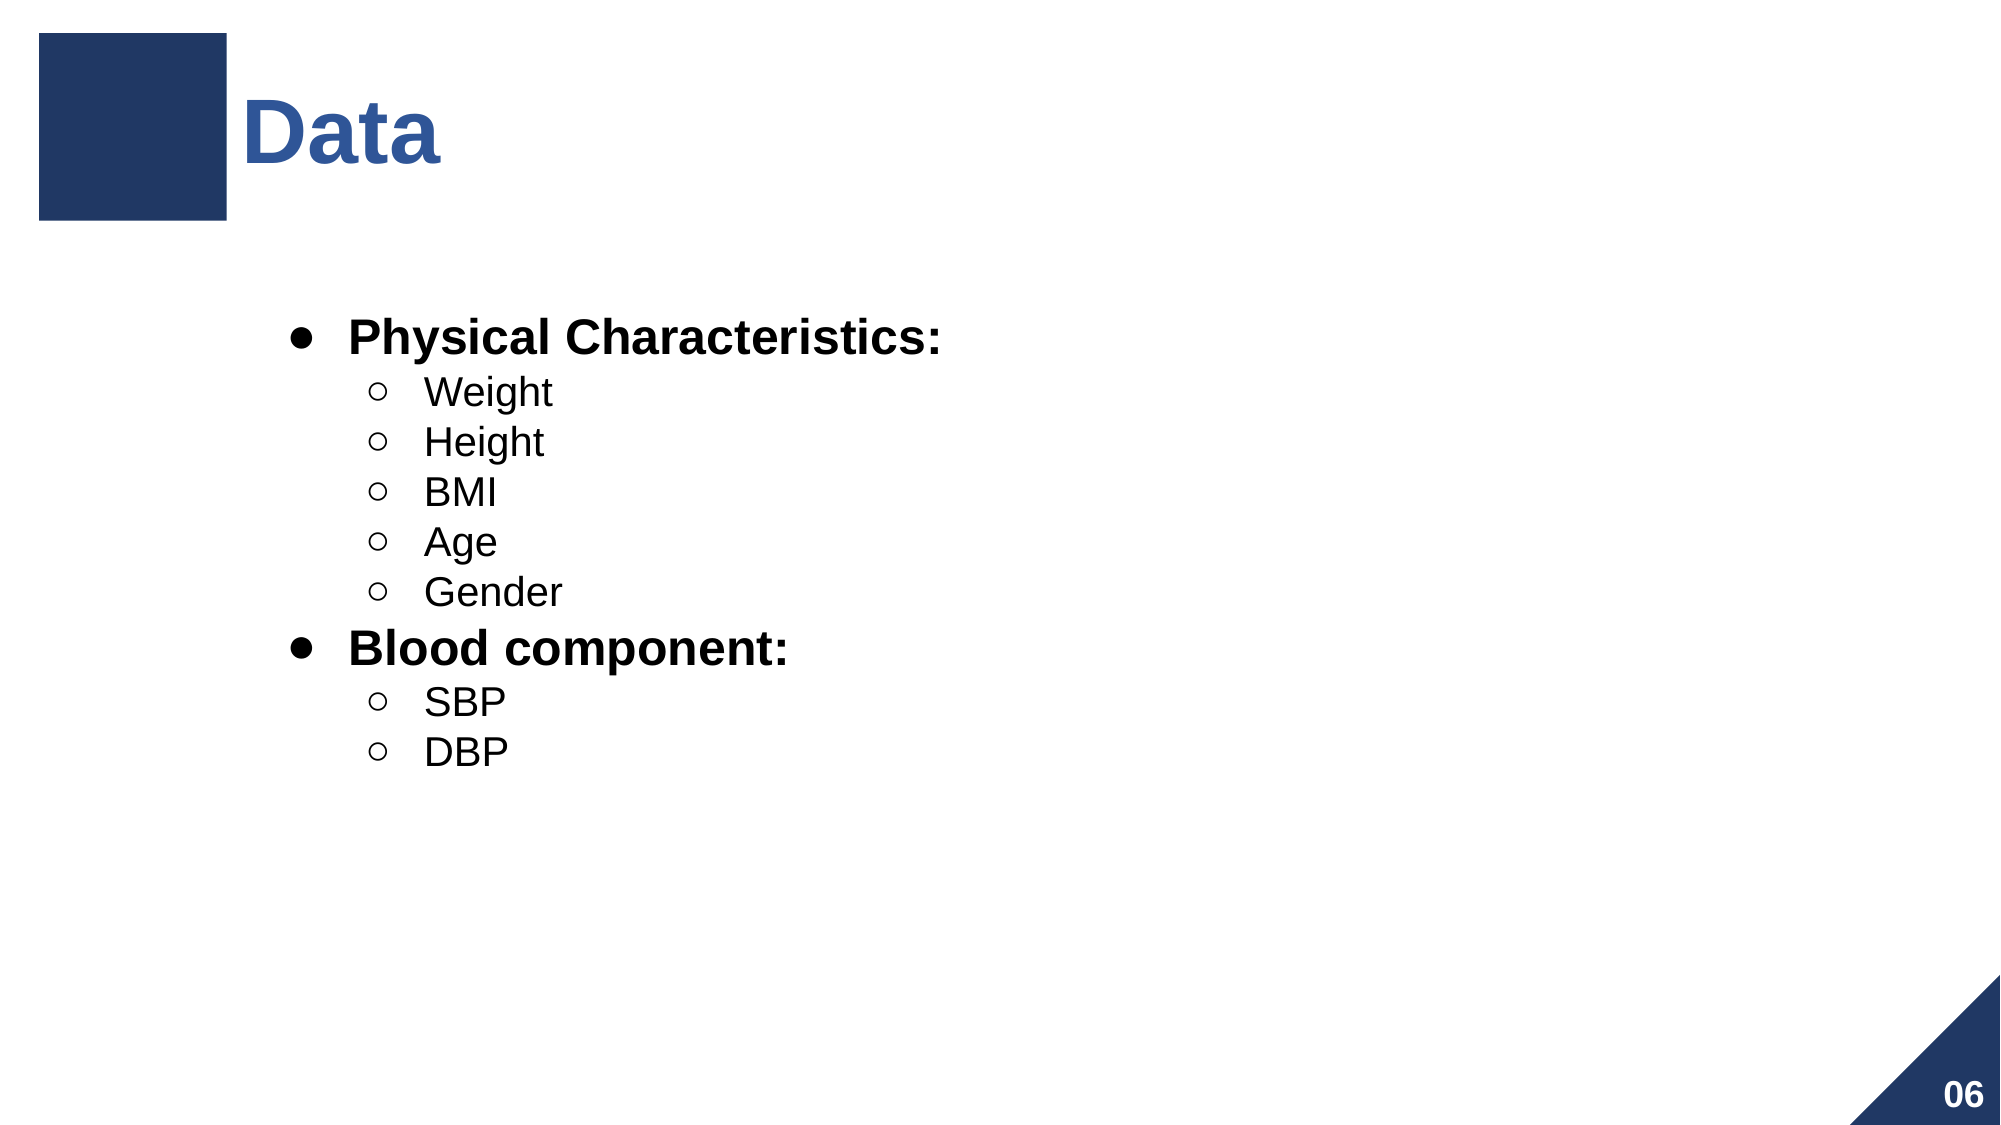

Data
Physical Characteristics:
Weight
Height
BMI
Age
Gender
Blood component:
SBP
DBP

06